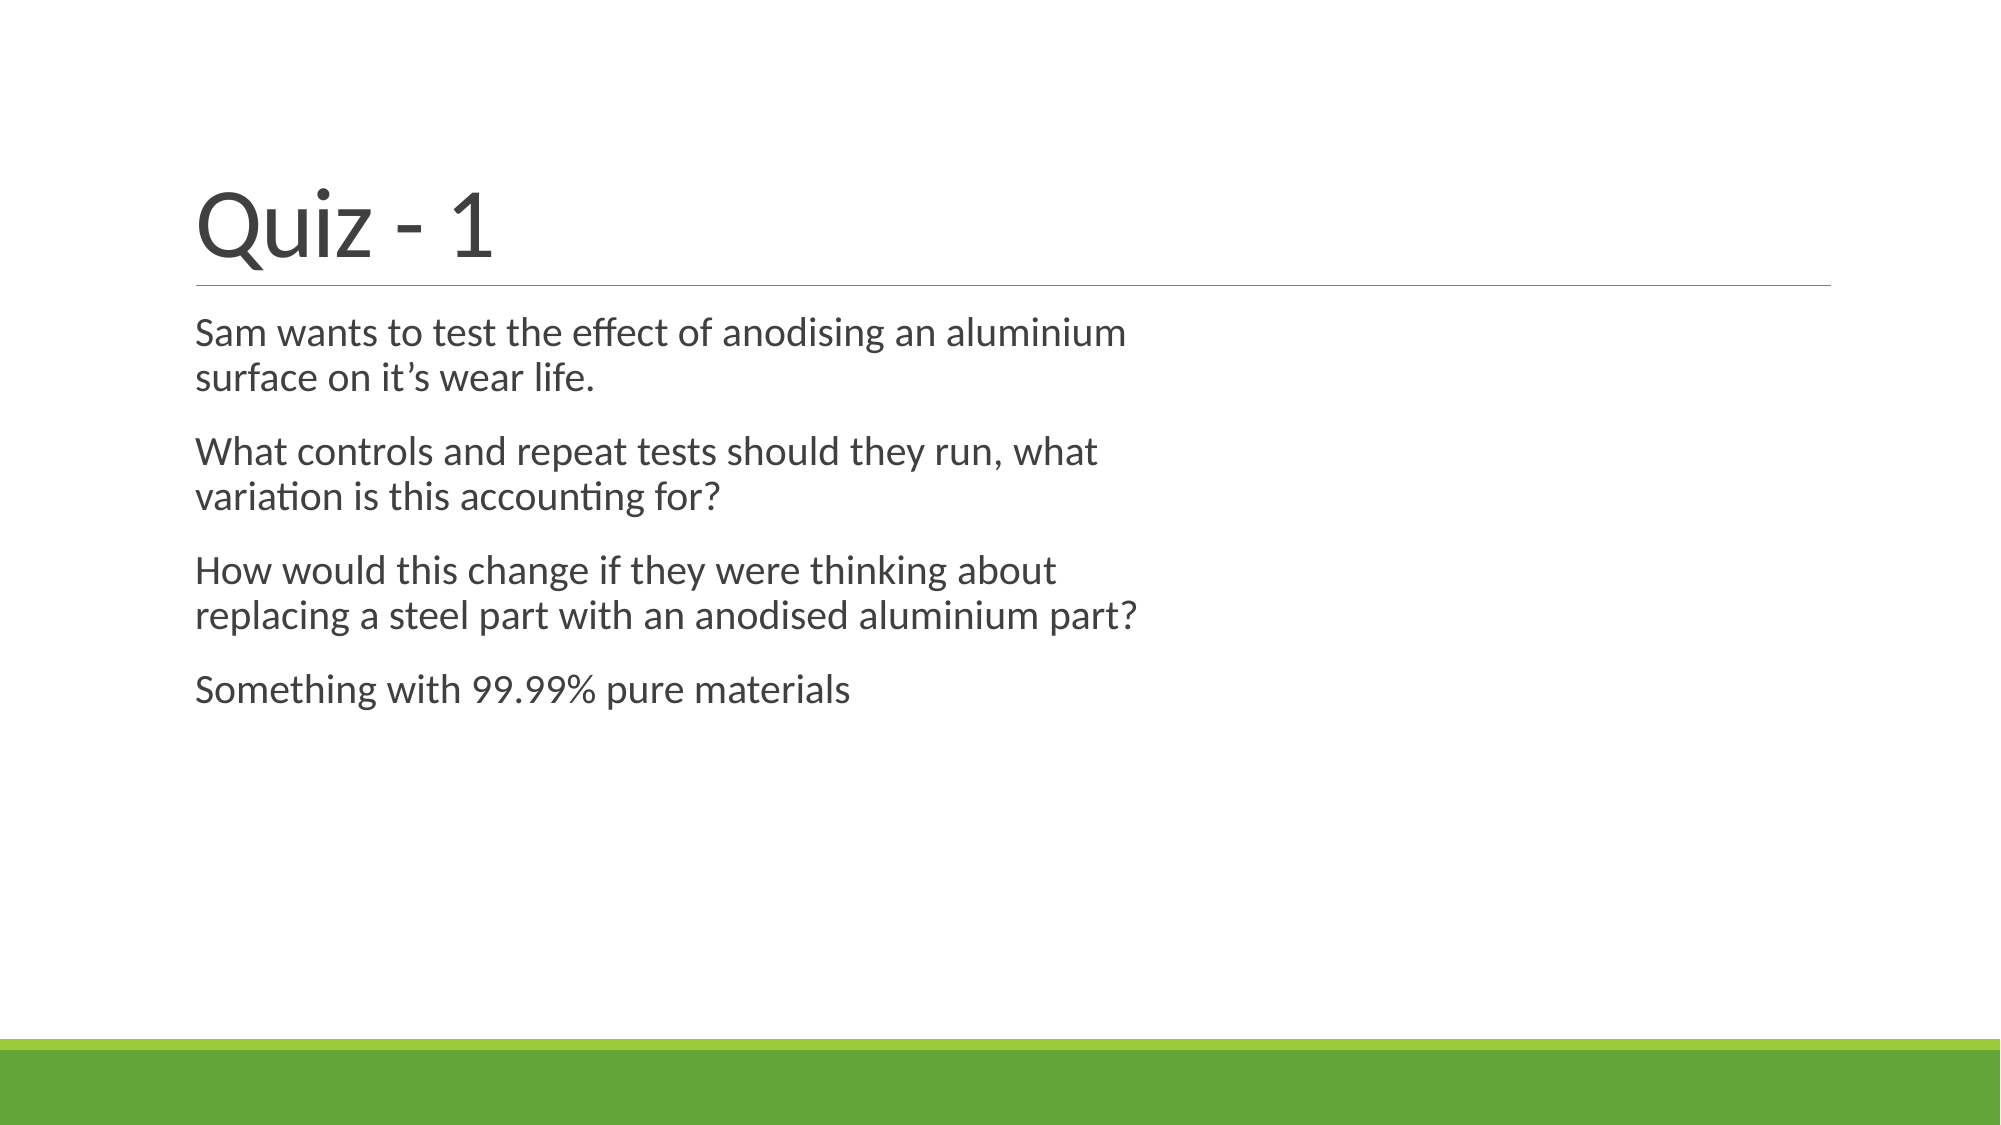

# Quiz - 1
Sam wants to test the effect of anodising an aluminium surface on it’s wear life.
What controls and repeat tests should they run, what variation is this accounting for?
How would this change if they were thinking about replacing a steel part with an anodised aluminium part?
Something with 99.99% pure materials